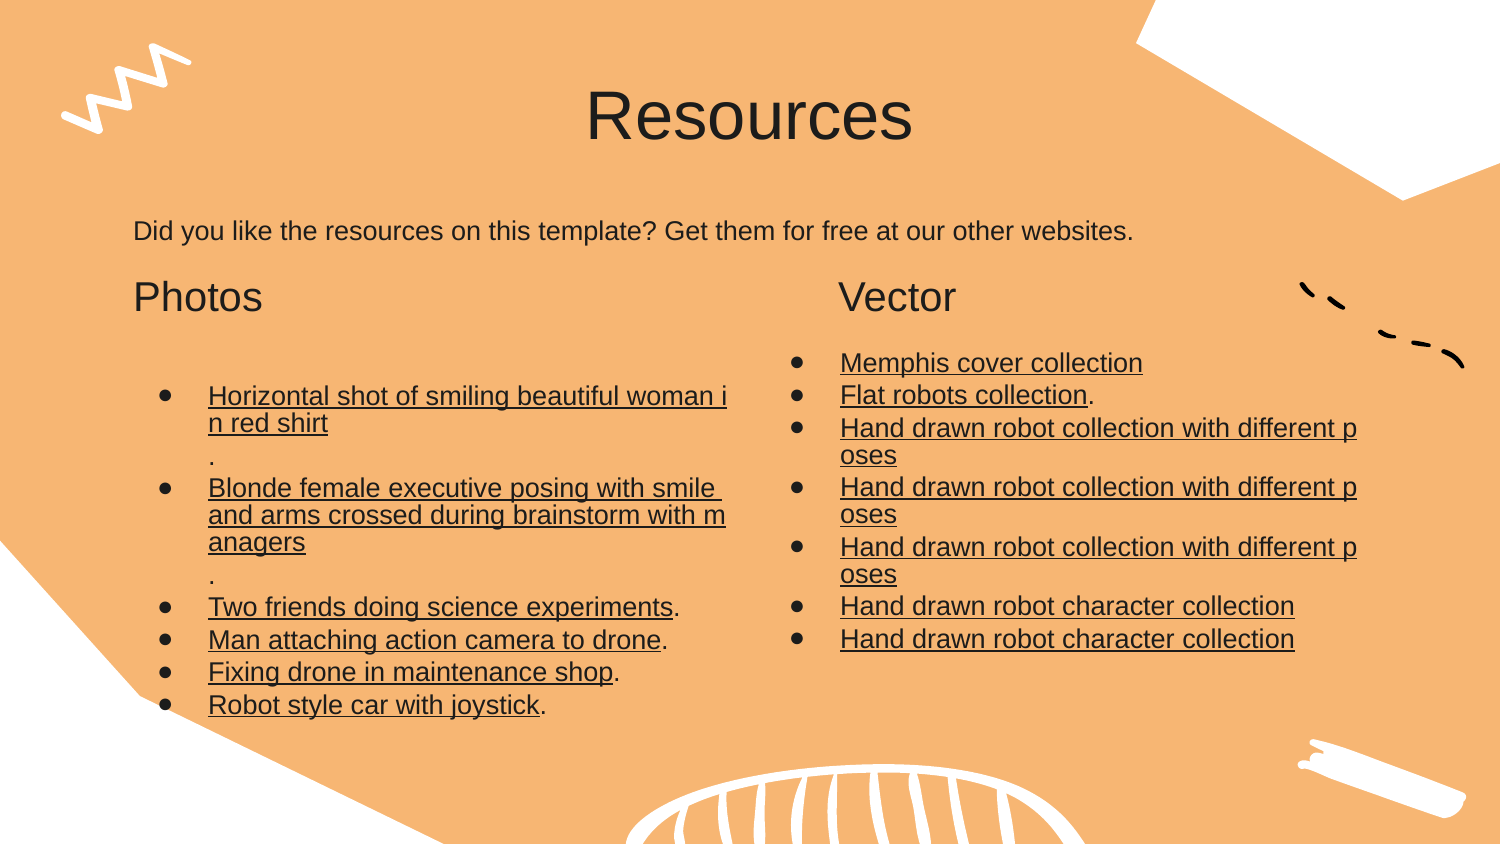

# Resources
Did you like the resources on this template? Get them for free at our other websites.
Photos
Vector
Horizontal shot of smiling beautiful woman in red shirt.
Blonde female executive posing with smile and arms crossed during brainstorm with managers.
Two friends doing science experiments.
Man attaching action camera to drone.
Fixing drone in maintenance shop.
Robot style car with joystick.
Memphis cover collection
Flat robots collection.
Hand drawn robot collection with different poses
Hand drawn robot collection with different poses
Hand drawn robot collection with different poses
Hand drawn robot character collection
Hand drawn robot character collection